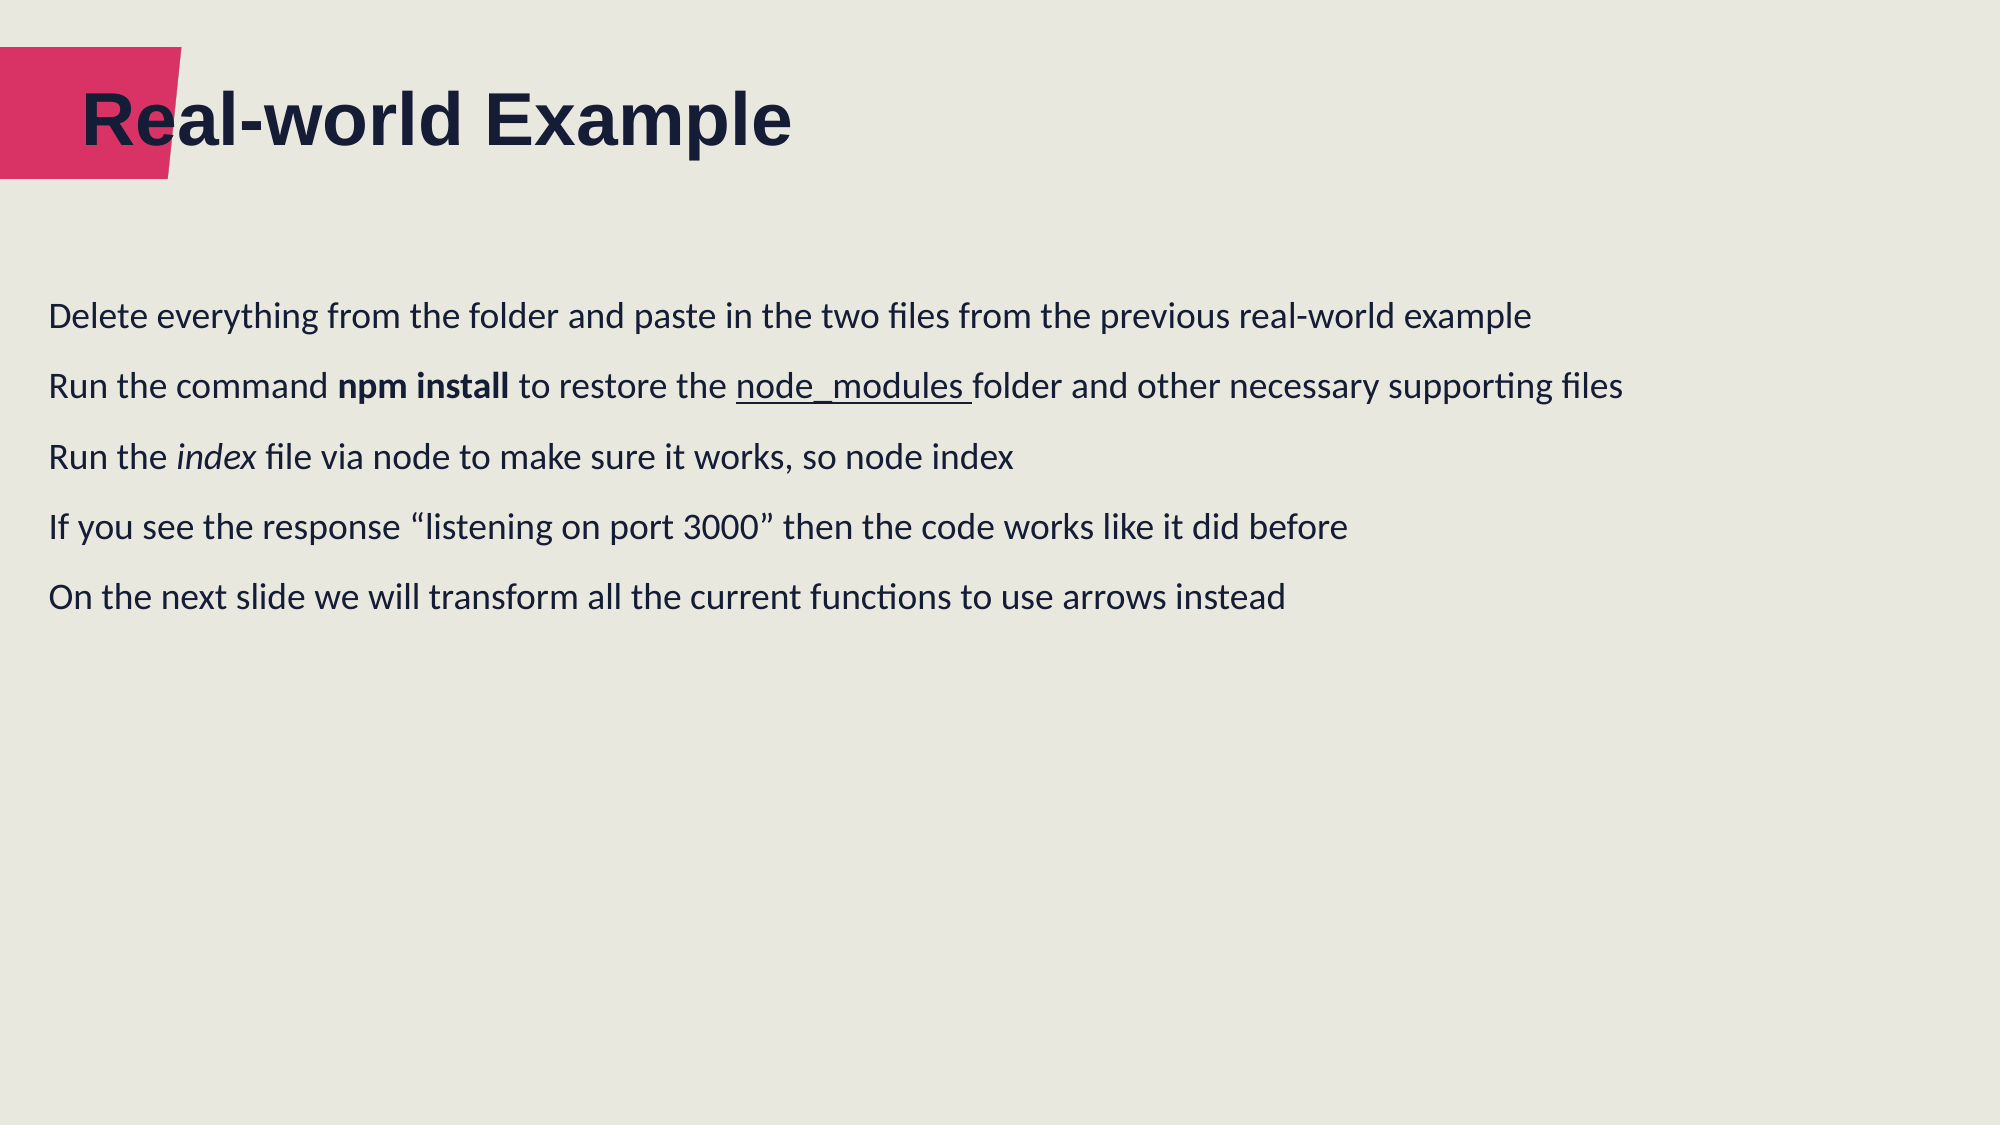

# Real-world Example

Delete everything from the folder and paste in the two files from the previous real-world example
Run the command npm install to restore the node_modules folder and other necessary supporting files
Run the index file via node to make sure it works, so node index
If you see the response “listening on port 3000” then the code works like it did before
On the next slide we will transform all the current functions to use arrows instead